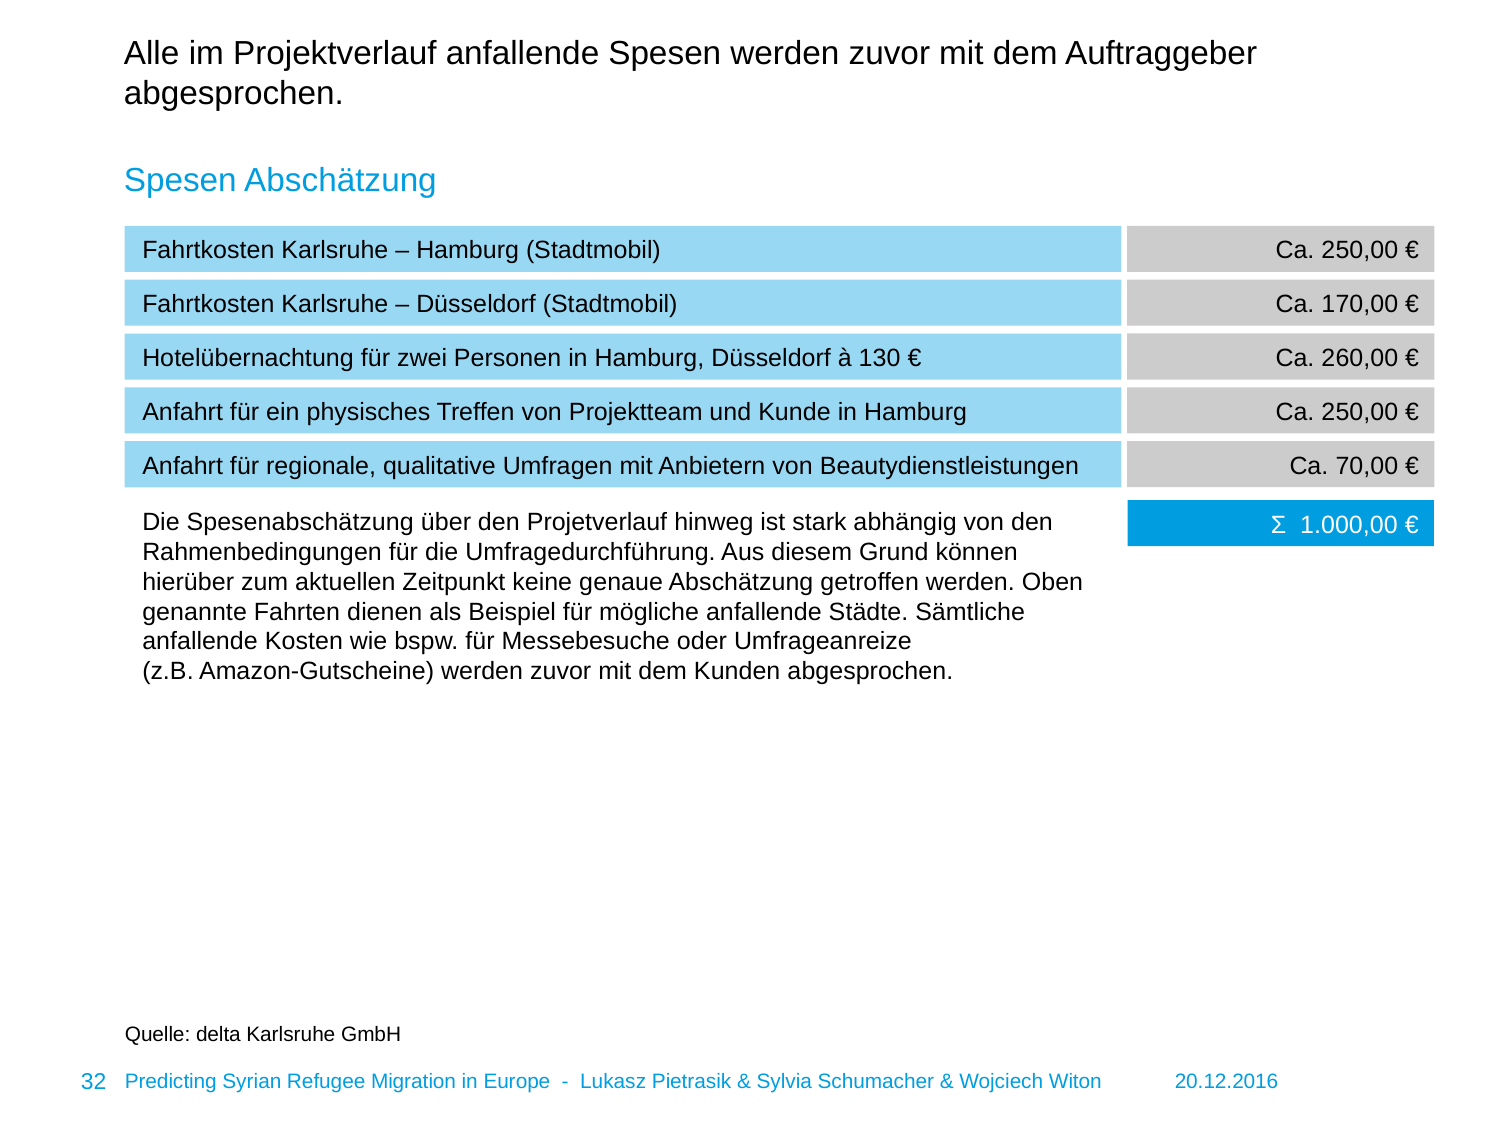

# Alle im Projektverlauf anfallende Spesen werden zuvor mit dem Auftraggeber abgesprochen.
Spesen Abschätzung
Ca. 250,00 €
Fahrtkosten Karlsruhe – Hamburg (Stadtmobil)
Ca. 170,00 €
Fahrtkosten Karlsruhe – Düsseldorf (Stadtmobil)
Ca. 260,00 €
Hotelübernachtung für zwei Personen in Hamburg, Düsseldorf à 130 €
Ca. 250,00 €
Anfahrt für ein physisches Treffen von Projektteam und Kunde in Hamburg
Ca. 70,00 €
Anfahrt für regionale, qualitative Umfragen mit Anbietern von Beautydienstleistungen
Σ  1.000,00 €
Die Spesenabschätzung über den Projetverlauf hinweg ist stark abhängig von den Rahmenbedingungen für die Umfragedurchführung. Aus diesem Grund können hierüber zum aktuellen Zeitpunkt keine genaue Abschätzung getroffen werden. Oben genannte Fahrten dienen als Beispiel für mögliche anfallende Städte. Sämtliche anfallende Kosten wie bspw. für Messebesuche oder Umfrageanreize
(z.B. Amazon-Gutscheine) werden zuvor mit dem Kunden abgesprochen.
Quelle: delta Karlsruhe GmbH